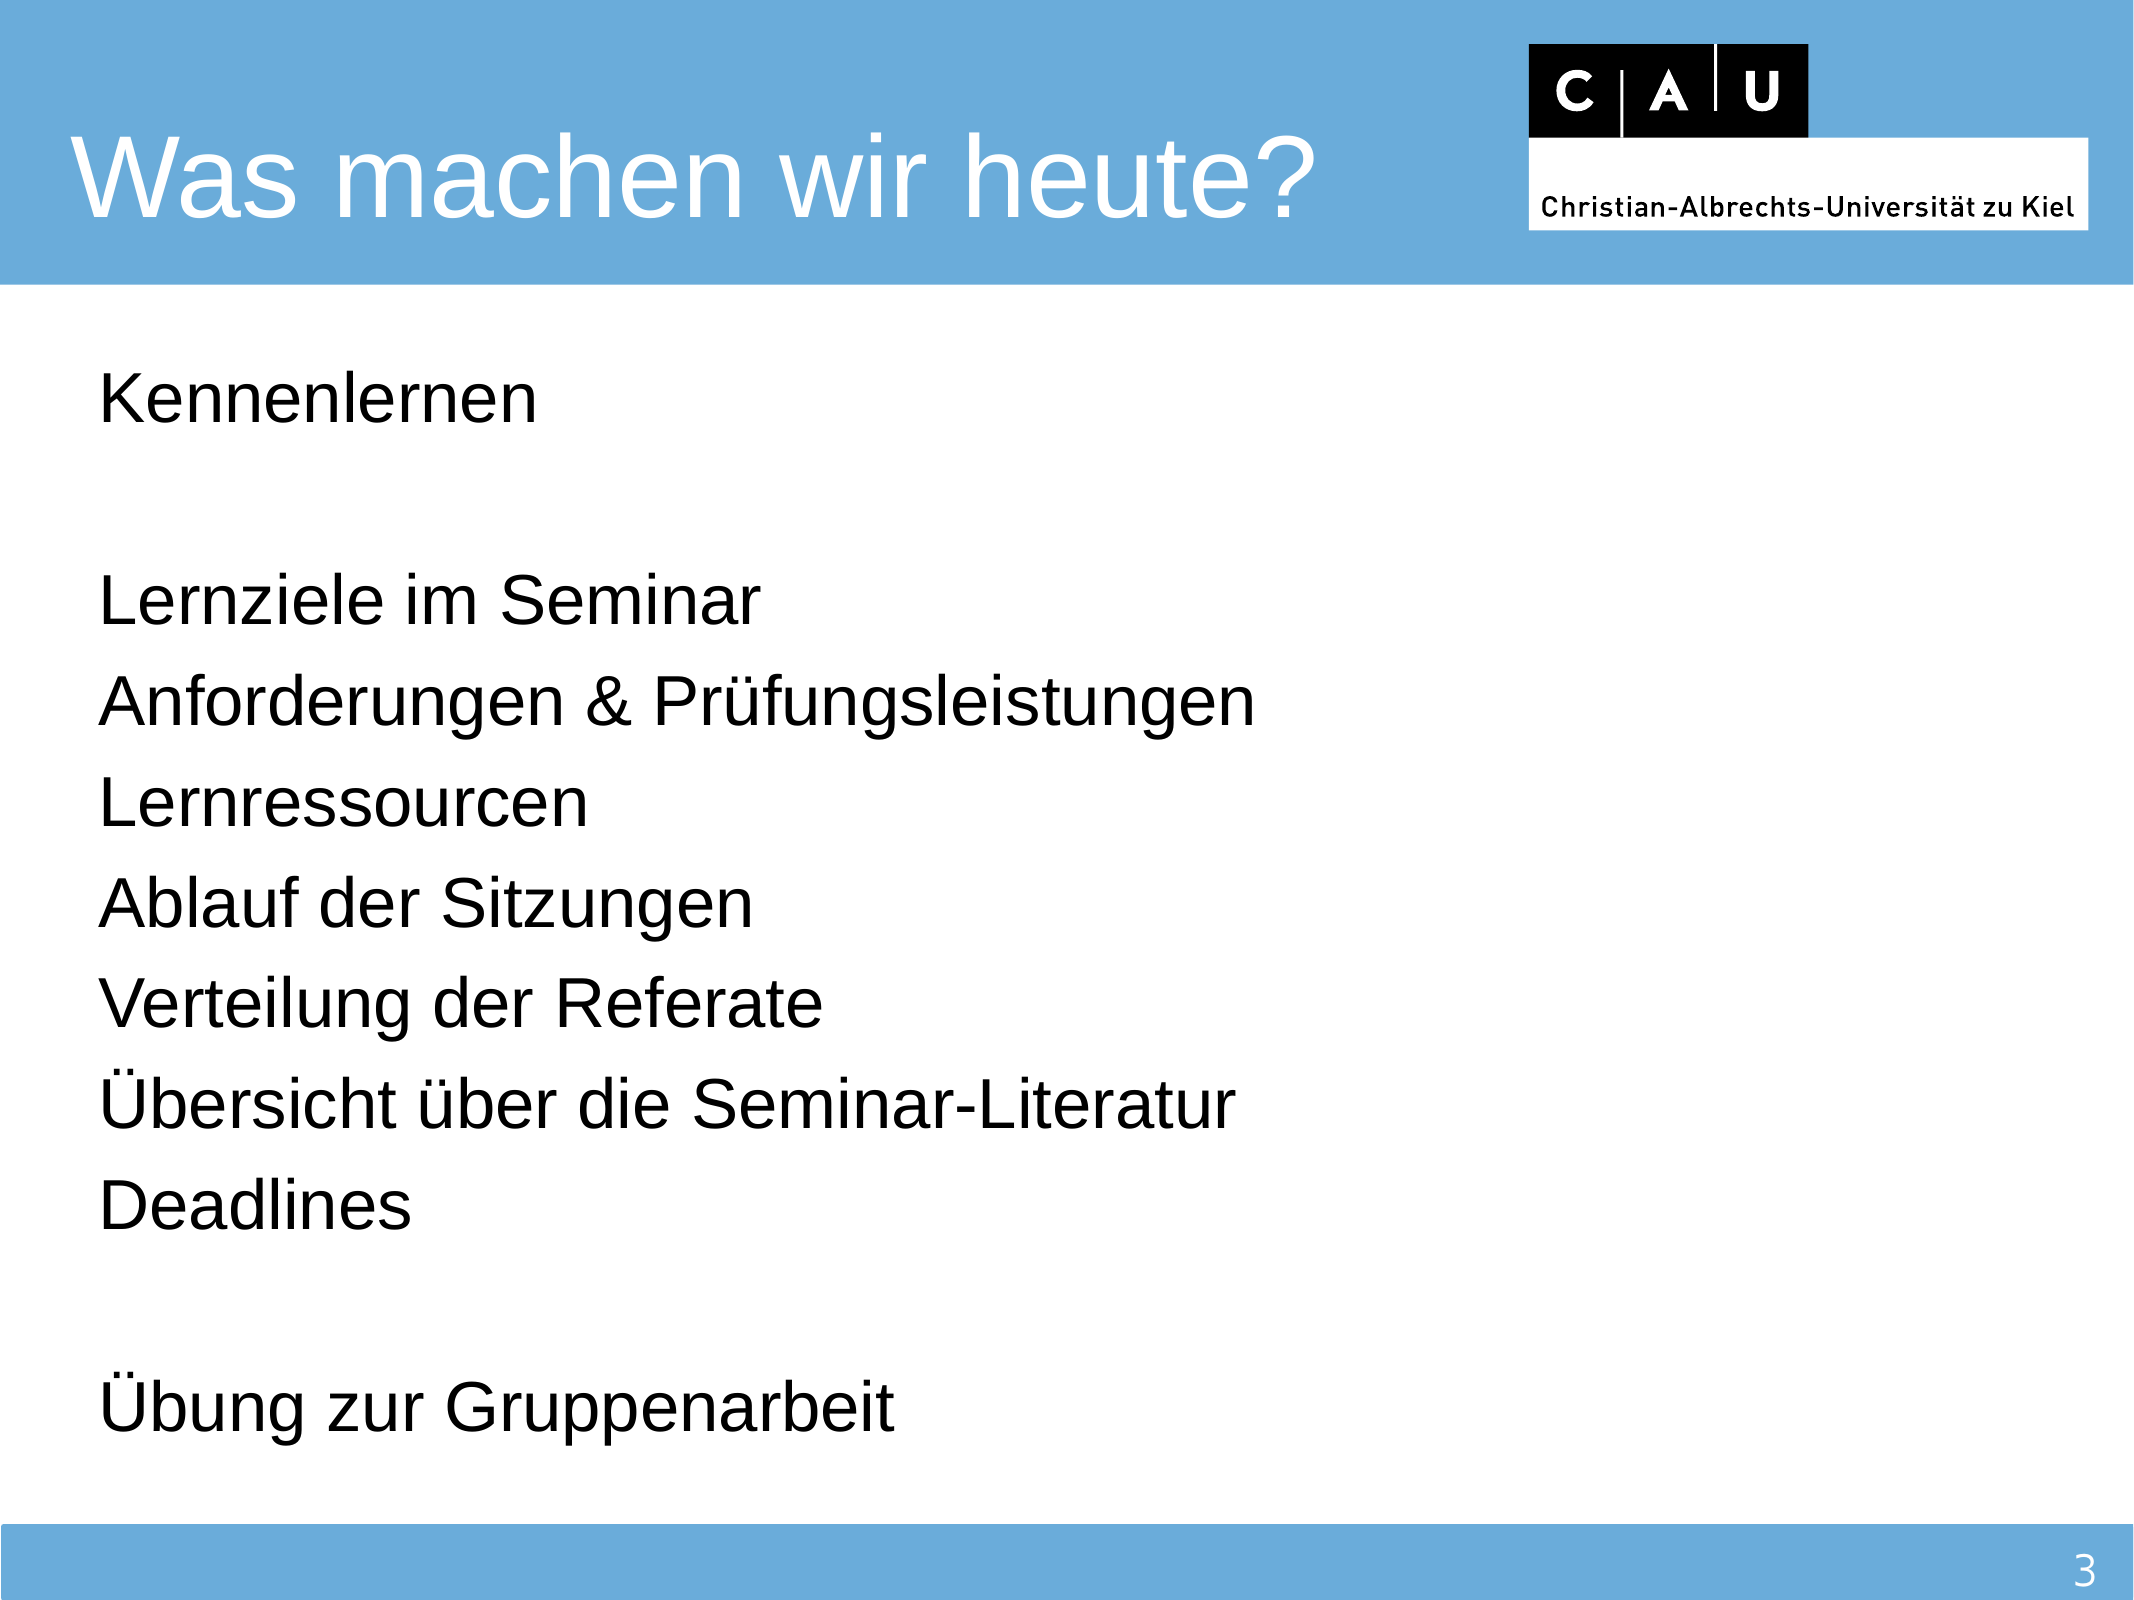

Was machen wir heute?
Kennenlernen

Lernziele im Seminar
Anforderungen & Prüfungsleistungen
Lernressourcen
Ablauf der Sitzungen
Verteilung der Referate
Übersicht über die Seminar-Literatur
Deadlines

Übung zur Gruppenarbeit

3
3